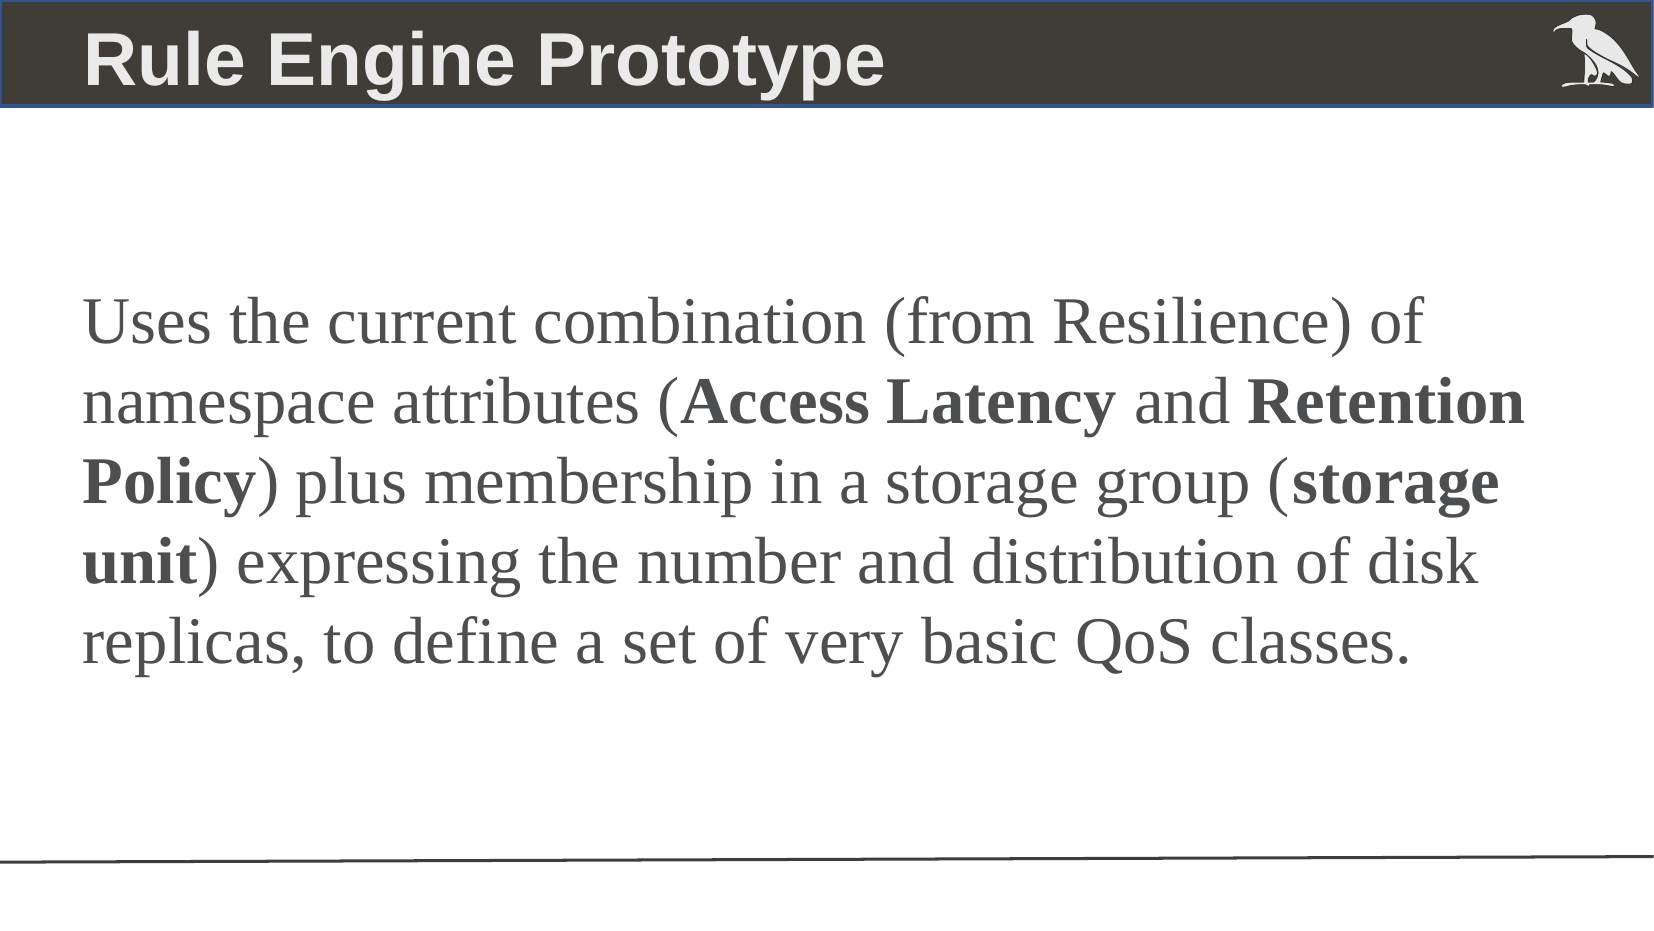

Rule Engine Prototype

Uses the current combination (from Resilience) of namespace attributes (Access Latency and Retention Policy) plus membership in a storage group (storage unit) expressing the number and distribution of disk replicas, to define a set of very basic QoS classes.